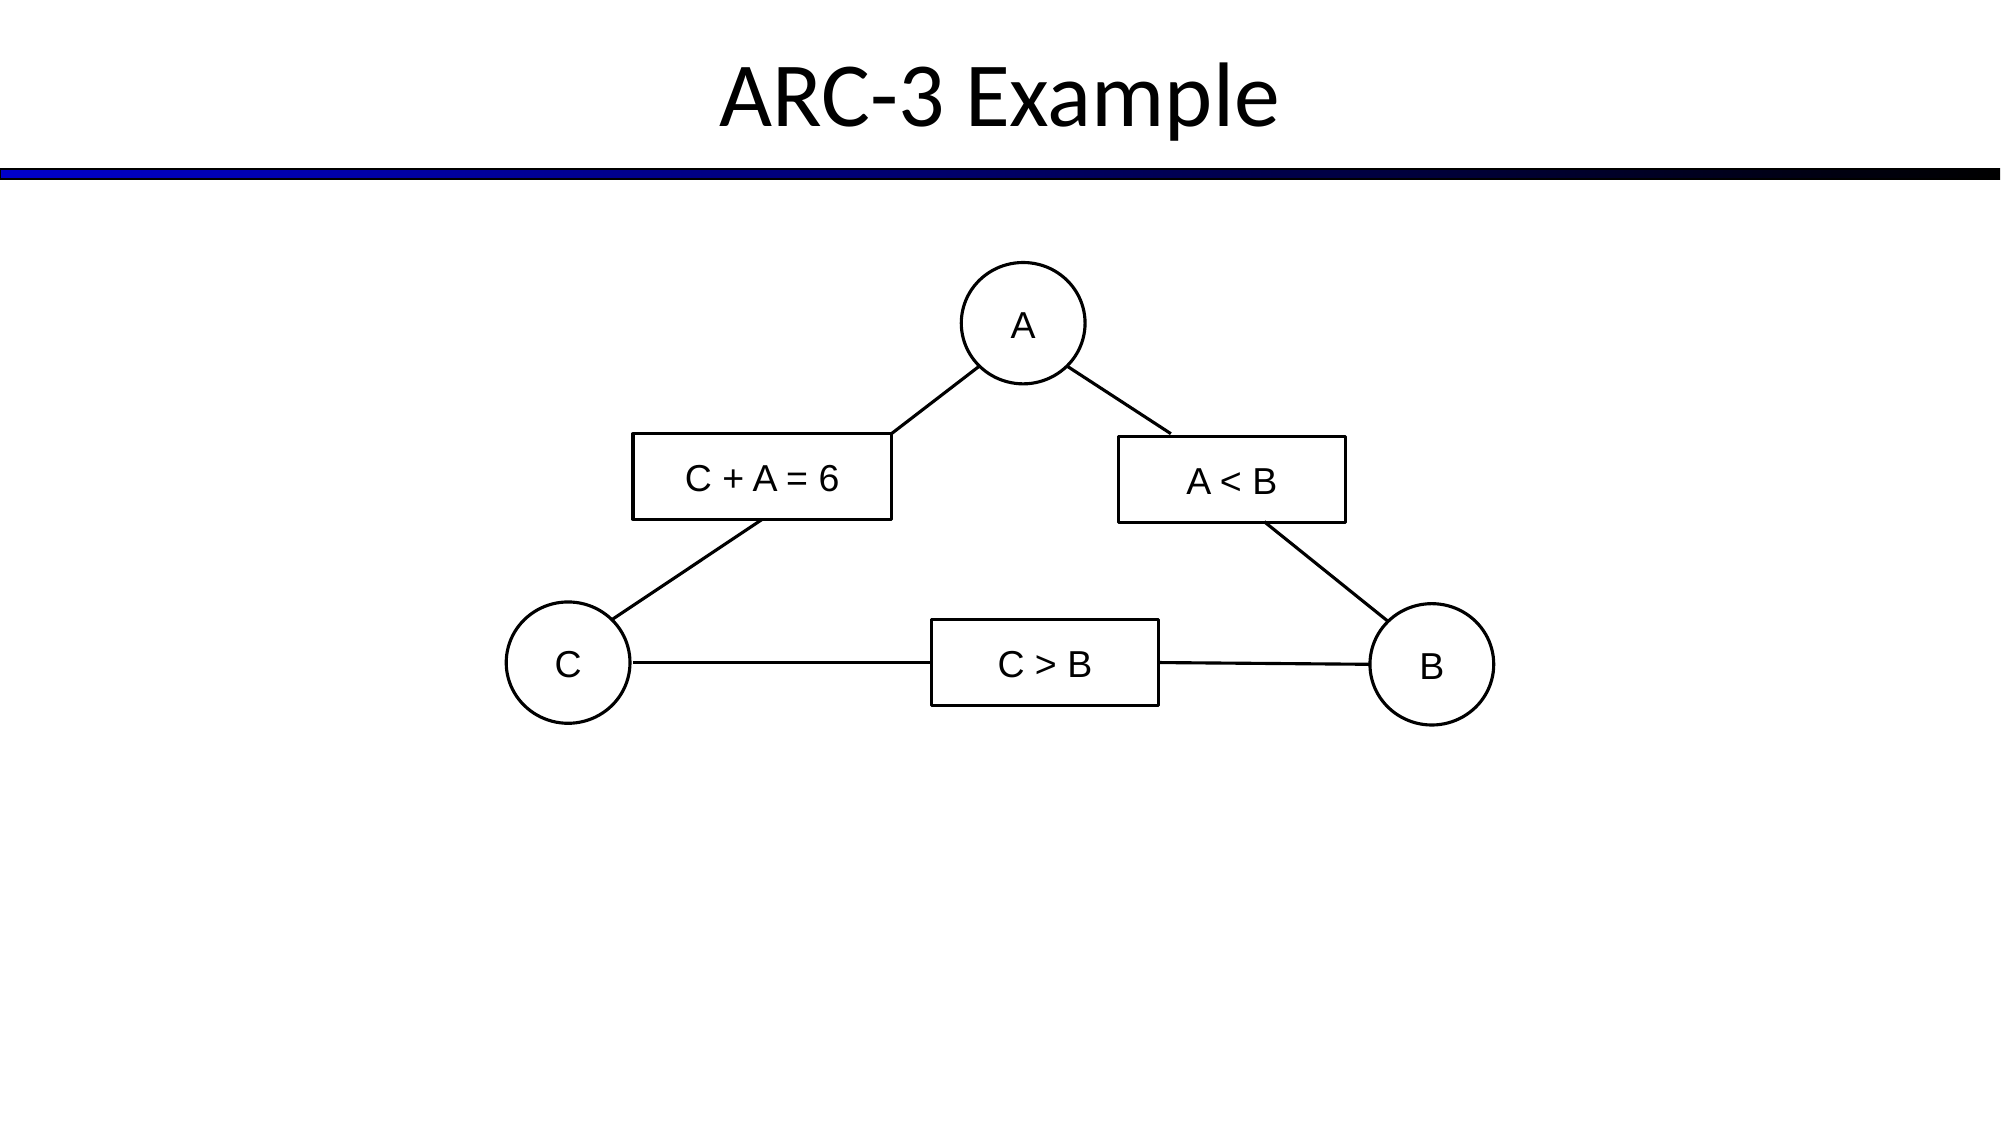

# ARC-3 Example
A
C + A = 6
A < B
C
B
C > B